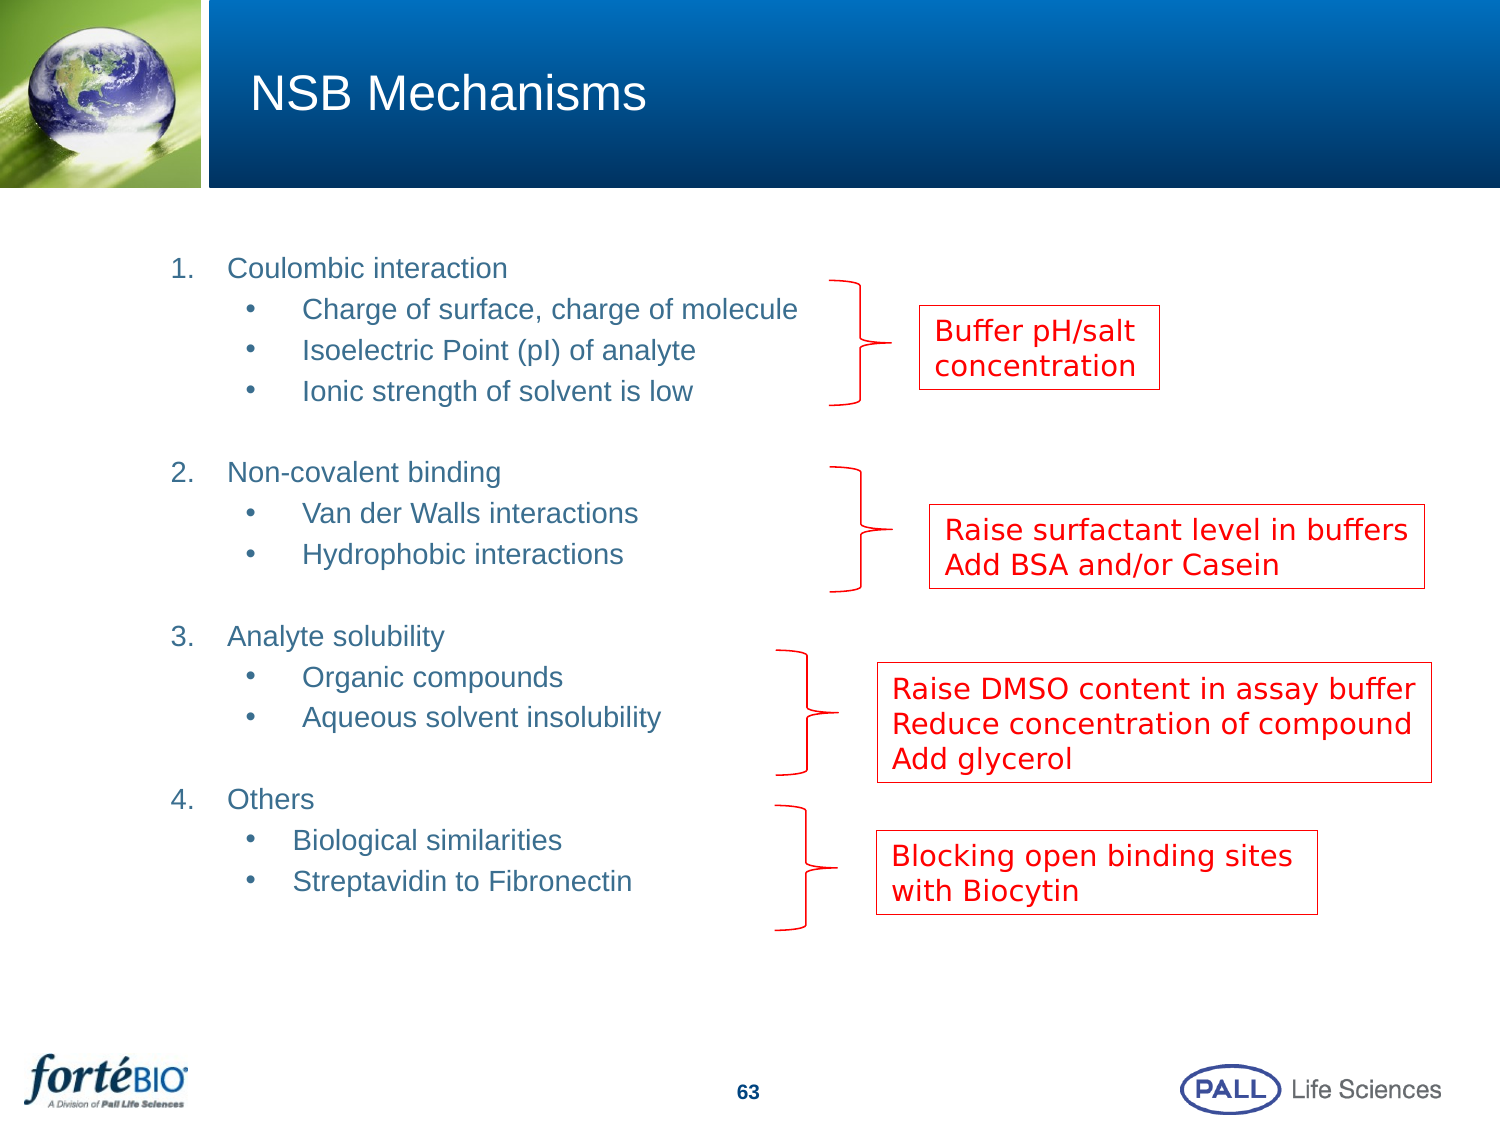

# NSB Mechanisms
Coulombic interaction
Charge of surface, charge of molecule
Isoelectric Point (pI) of analyte
Ionic strength of solvent is low

Non-covalent binding
Van der Walls interactions
Hydrophobic interactions

Analyte solubility
Organic compounds
Aqueous solvent insolubility

Others
Biological similarities
Streptavidin to Fibronectin

Buffer pH/salt
concentration

Raise surfactant level in buffers
Add BSA and/or Casein

Raise DMSO content in assay buffer
Reduce concentration of compound
Add glycerol

Blocking open binding sites
with Biocytin